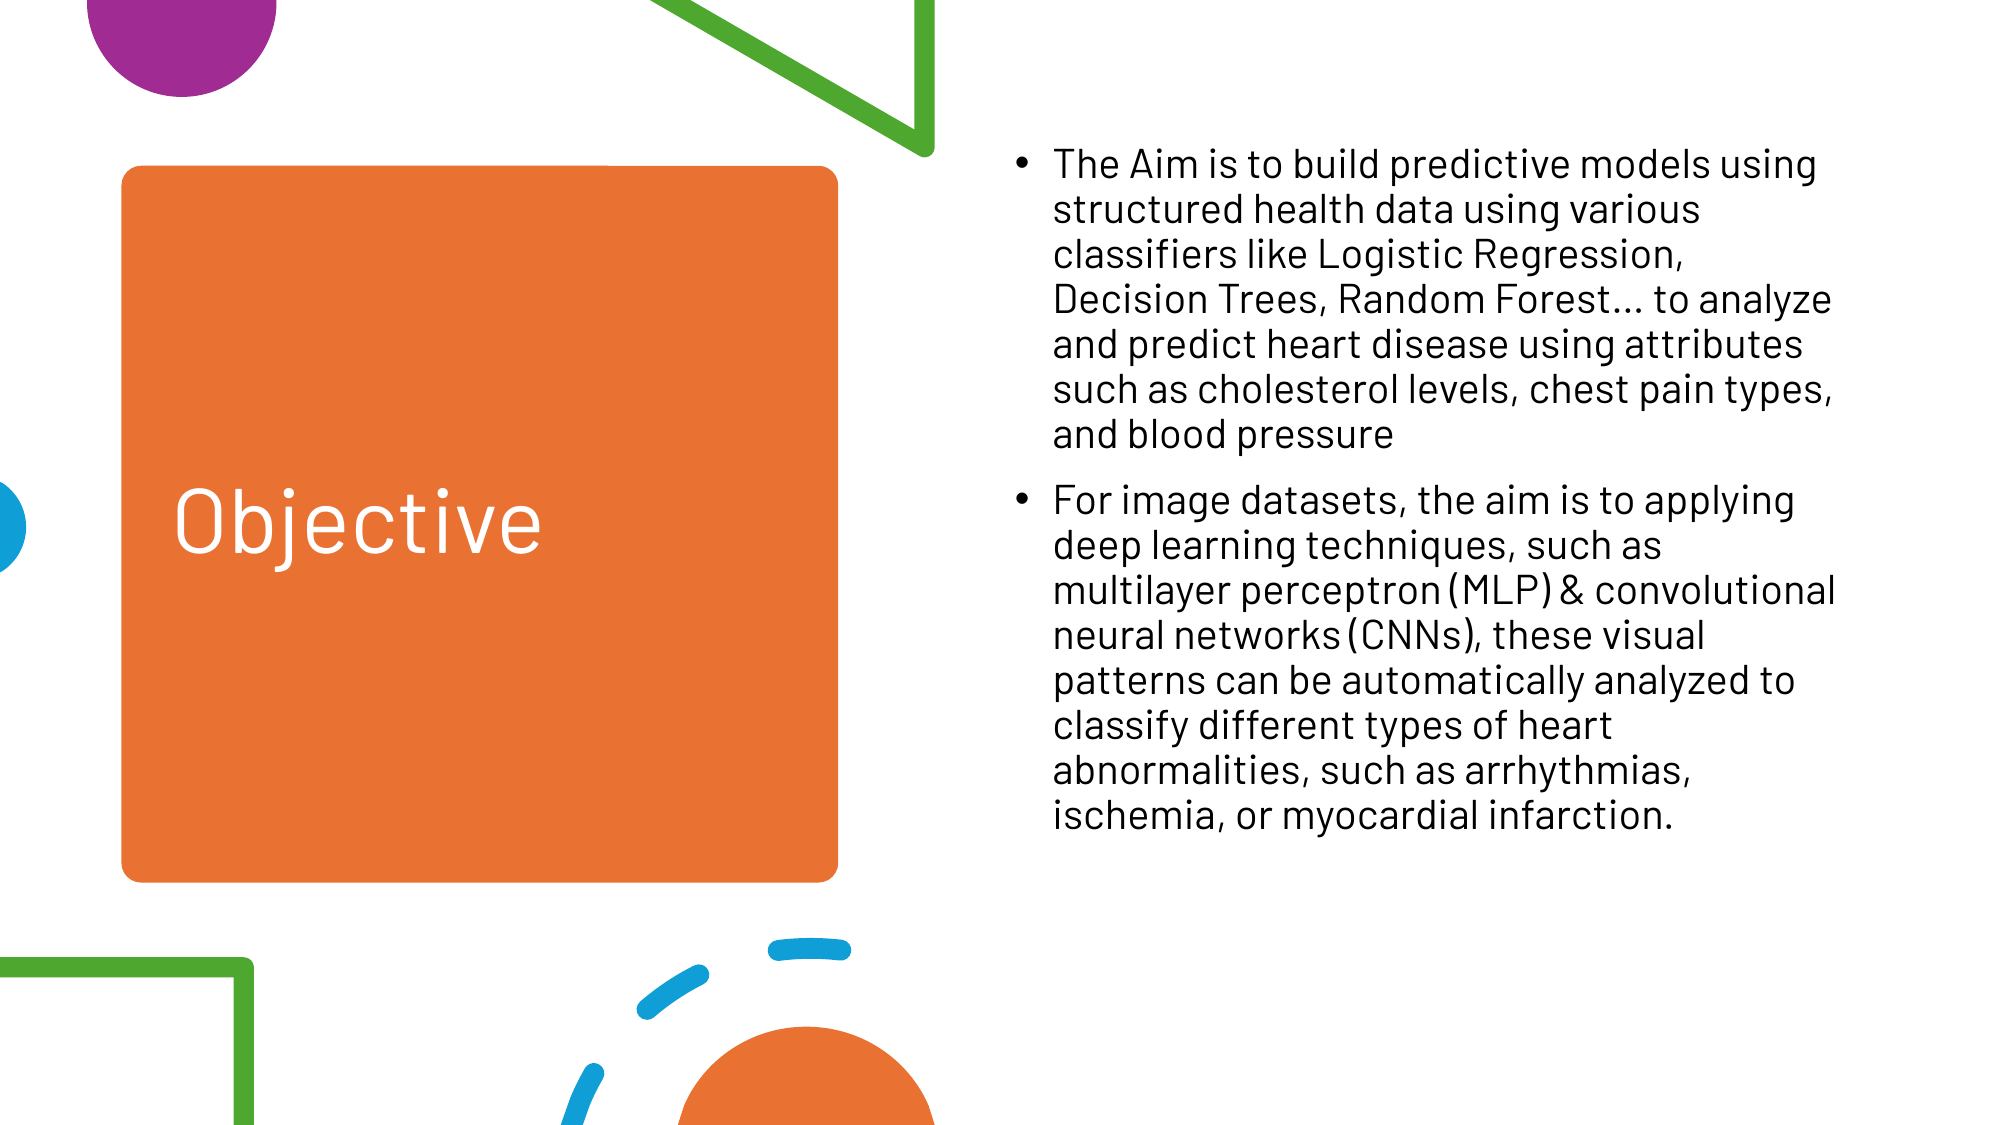

The Aim is to build predictive models using structured health data using various classifiers like Logistic Regression, Decision Trees, Random Forest… to analyze and predict heart disease using attributes such as cholesterol levels, chest pain types, and blood pressure
For image datasets, the aim is to applying deep learning techniques, such as multilayer perceptron (MLP) & convolutional neural networks (CNNs), these visual patterns can be automatically analyzed to classify different types of heart abnormalities, such as arrhythmias, ischemia, or myocardial infarction.

# Objective